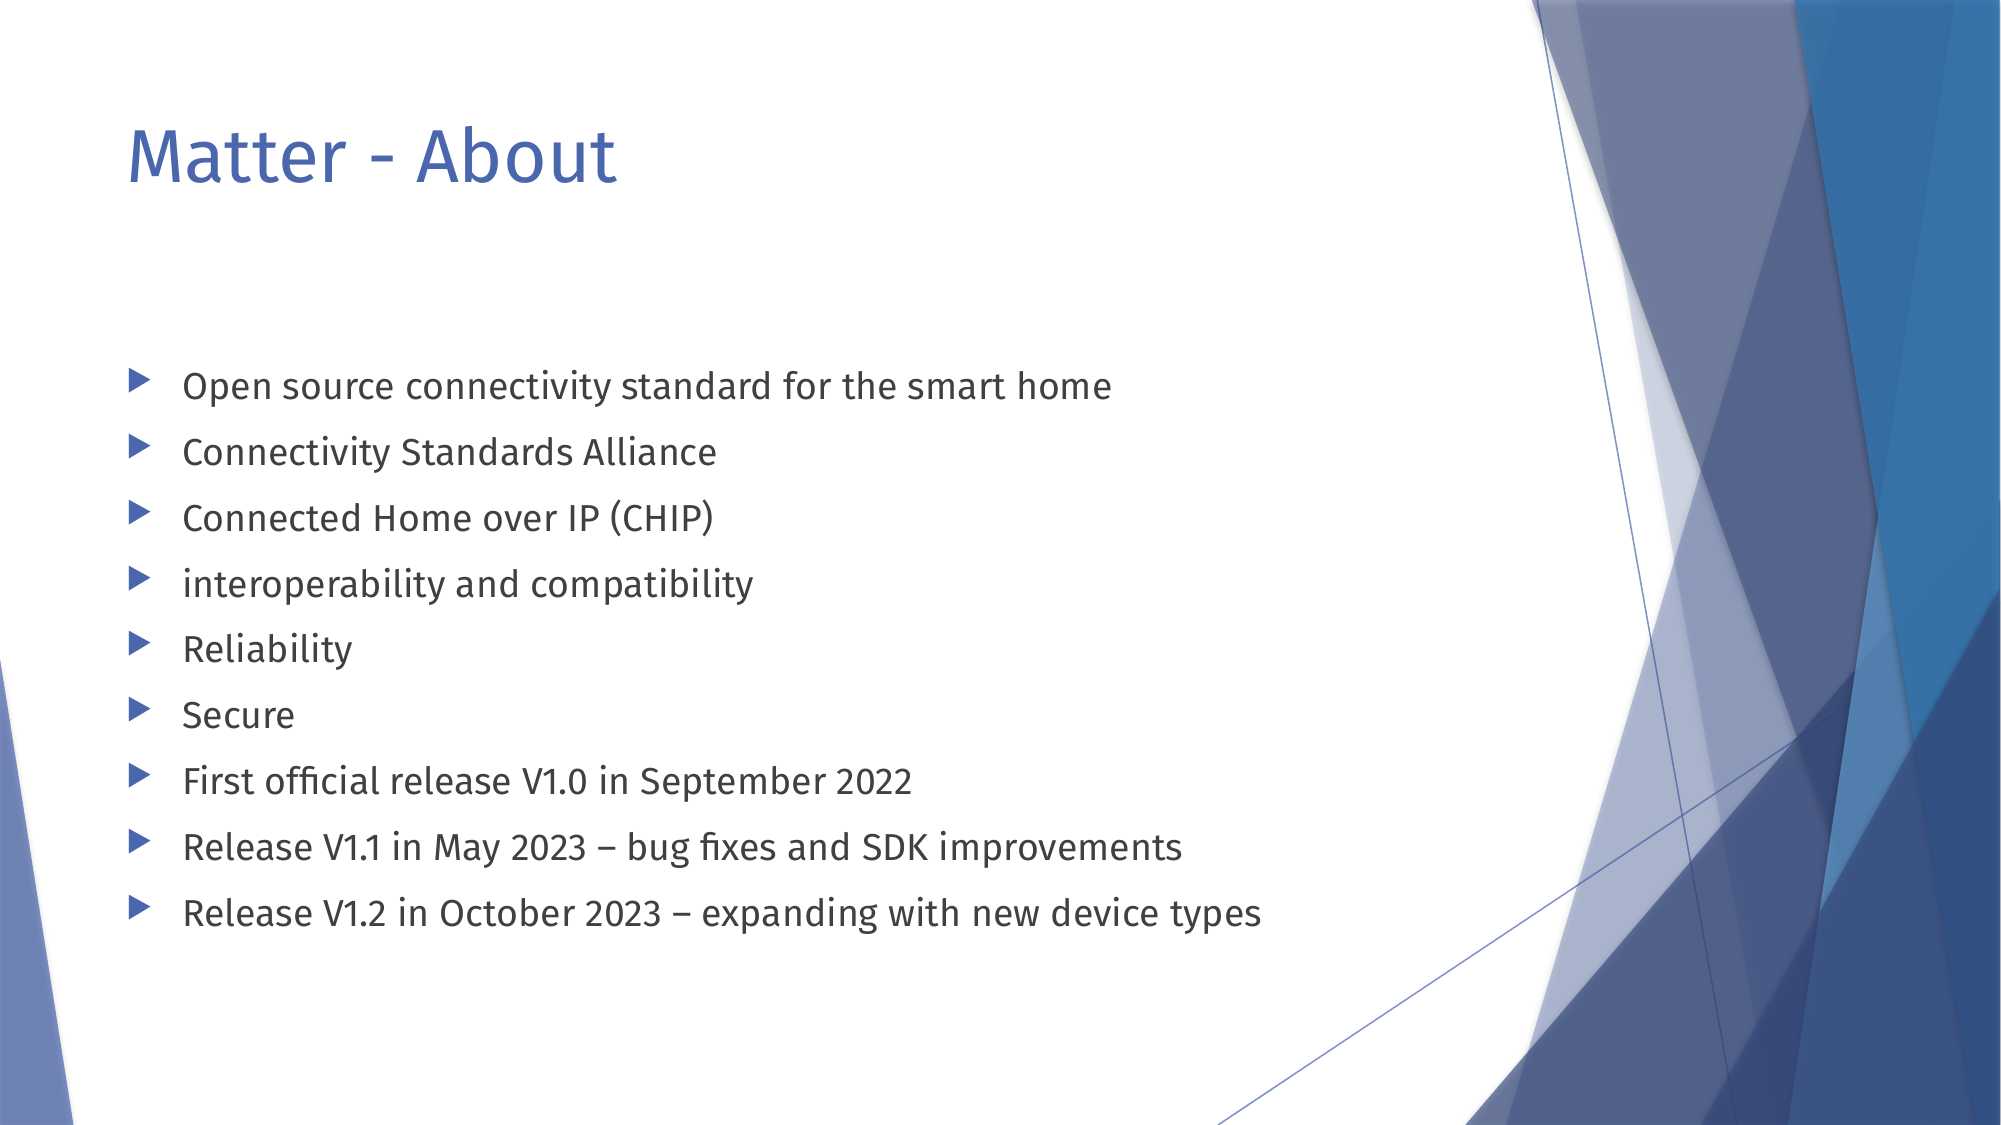

# Matter - About
Open source connectivity standard for the smart home
Connectivity Standards Alliance
Connected Home over IP (CHIP)
interoperability and compatibility
Reliability
Secure
First official release V1.0 in September 2022
Release V1.1 in May 2023 – bug fixes and SDK improvements
Release V1.2 in October 2023 – expanding with new device types